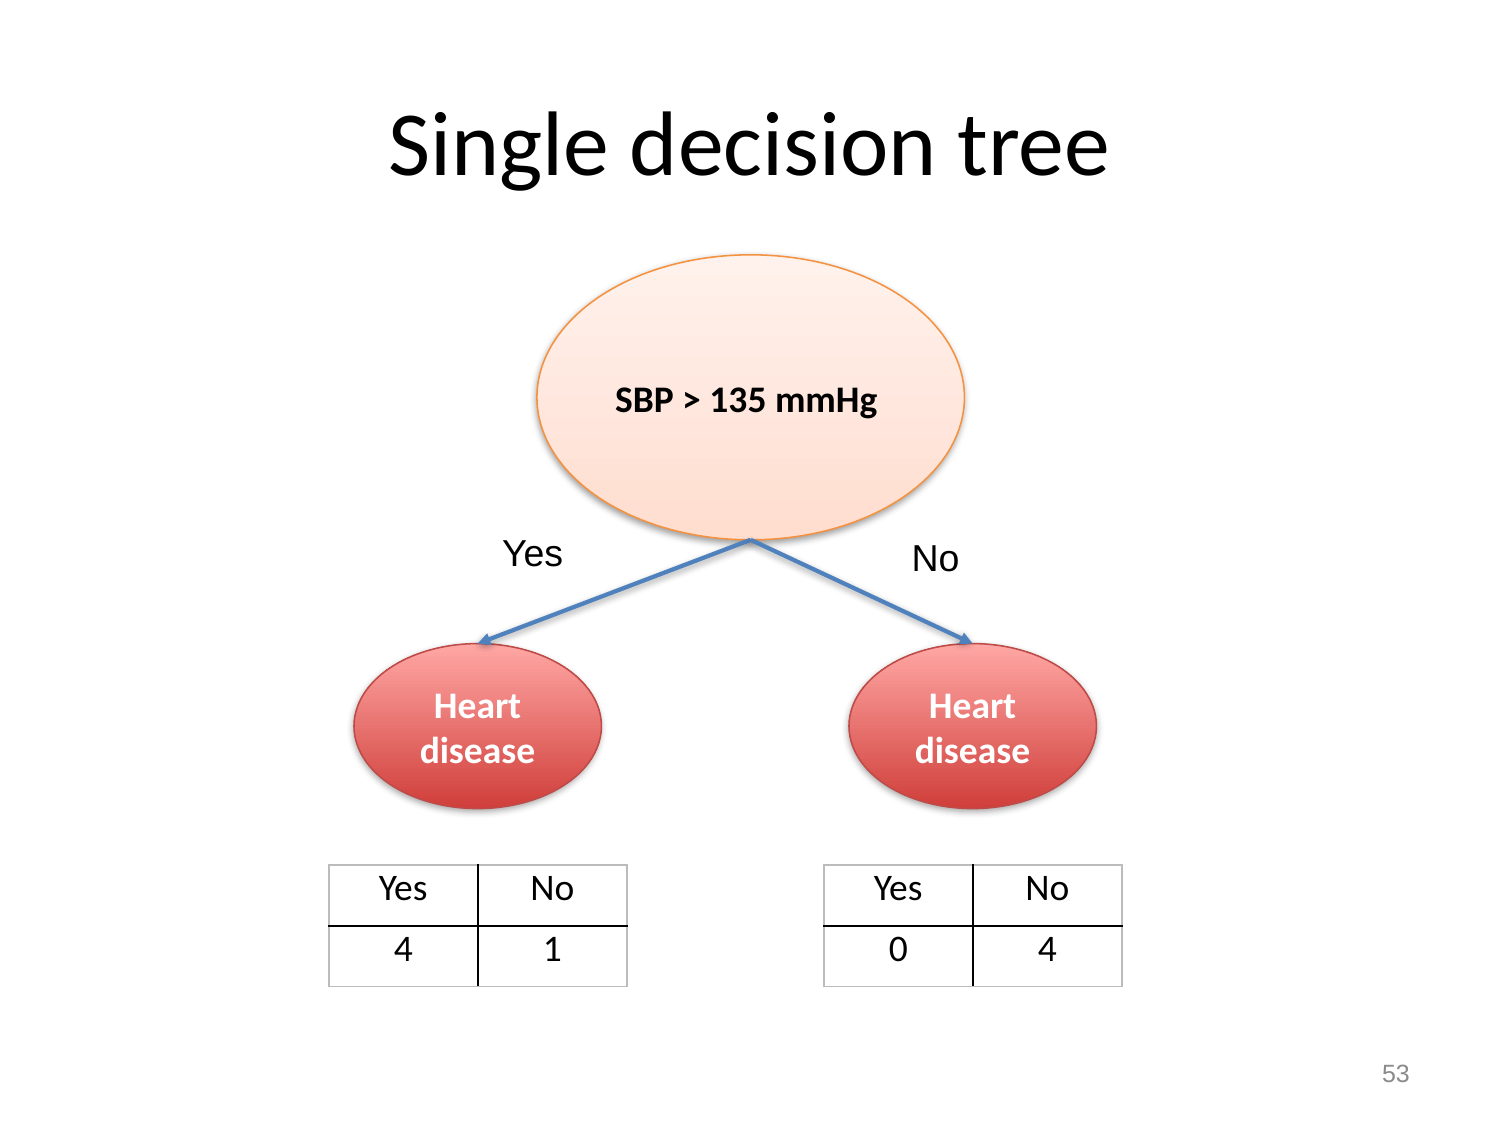

# Single decision tree
SBP > 135 mmHg
Yes
No
Heart disease
Heart disease
| Yes | No |
| --- | --- |
| 4 | 1 |
| Yes | No |
| --- | --- |
| 0 | 4 |
53